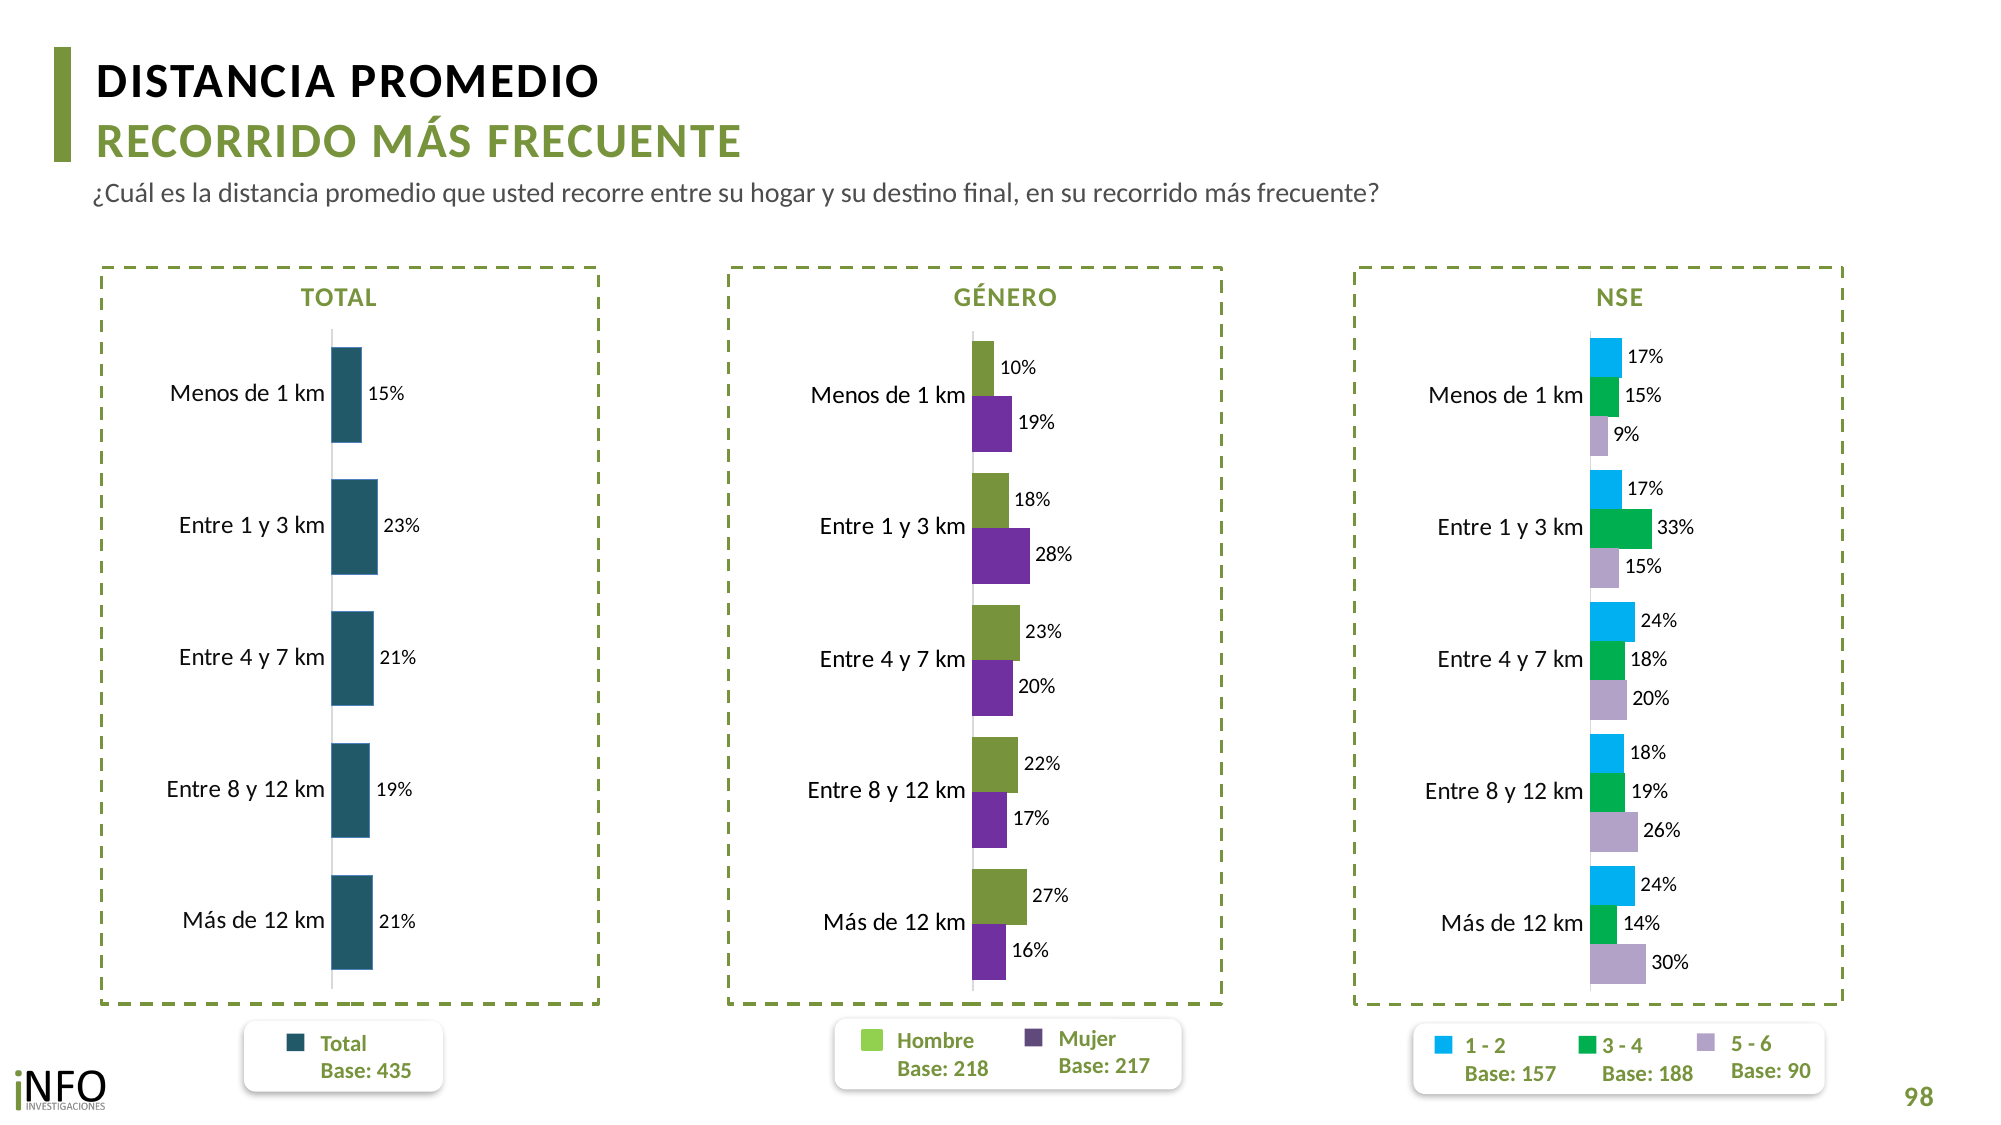

DISTANCIA PROMEDIO
RECORRIDO MÁS FRECUENTE

¿Cuál es la distancia promedio que usted recorre entre su hogar y su destino final, en su recorrido más frecuente?

TOTAL
GÉNERO
NSE

### Chart

| Category | Total |
|---|---|
| Menos de 1 km | 0.15272199737836997 |
| Entre 1 y 3 km | 0.23195388087319332 |
| Entre 4 y 7 km | 0.2124167289213129 |
| Entre 8 y 12 km | 0.19362515890089635 |
| Más de 12 km | 0.20928223392622317 |

### Chart

| Category | Hombre | Mujer |
|---|---|---|
| Menos de 1 km | 0.10438614262121143 | 0.1934579271393158 |
| Entre 1 y 3 km | 0.17529853673394424 | 0.2797012131803127 |
| Entre 4 y 7 km | 0.23136061732036248 | 0.1964514188818027 |
| Entre 8 y 12 km | 0.22385001020236175 | 0.16815261008931118 |
| Más de 12 km | 0.2651046931221196 | 0.1622368307092586 |

### Chart

| Category | 1 - 2 | 3 - 4 | 5 - 6 |
|---|---|---|---|
| Menos de 1 km | 0.16844381740025324 | 0.15294172066290063 | 0.0923068470302248 |
| Entre 1 y 3 km | 0.1671581038031928 | 0.33078275809634733 | 0.1545455669182718 |
| Entre 4 y 7 km | 0.24166419956150748 | 0.1833762890914536 | 0.19640471103717277 |
| Entre 8 y 12 km | 0.1822264602757275 | 0.1879632159708538 | 0.25543618854538824 |
| Más de 12 km | 0.2405074189593183 | 0.14493601617844273 | 0.30130668646894193 |
Mujer
Base: 217

Hombre
Base: 218

5 - 6
Base: 90

1 - 2
Base: 157
3 - 4
Base: 188

Total
Base: 435

98